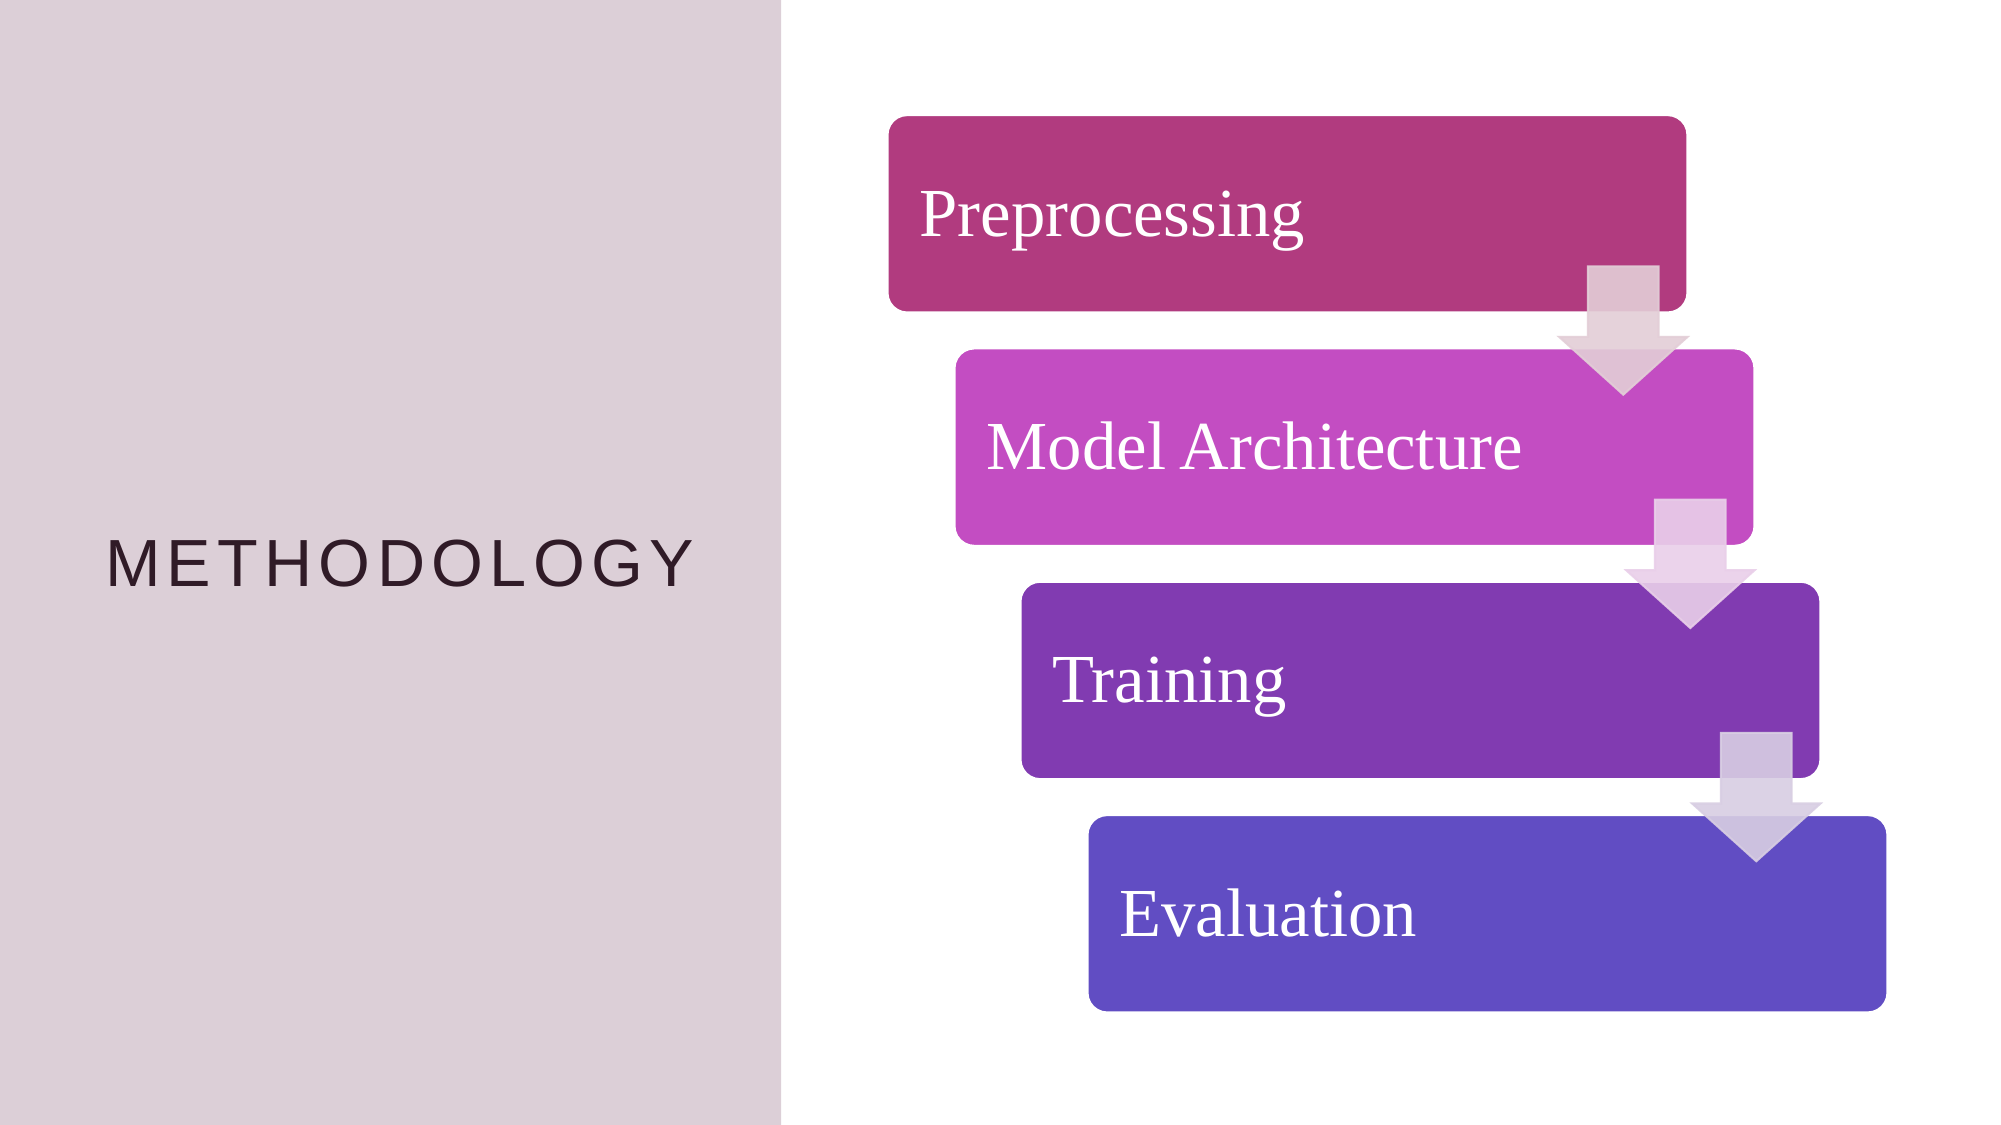

# Methodology
Preprocessing
Model Architecture
Training
Evaluation